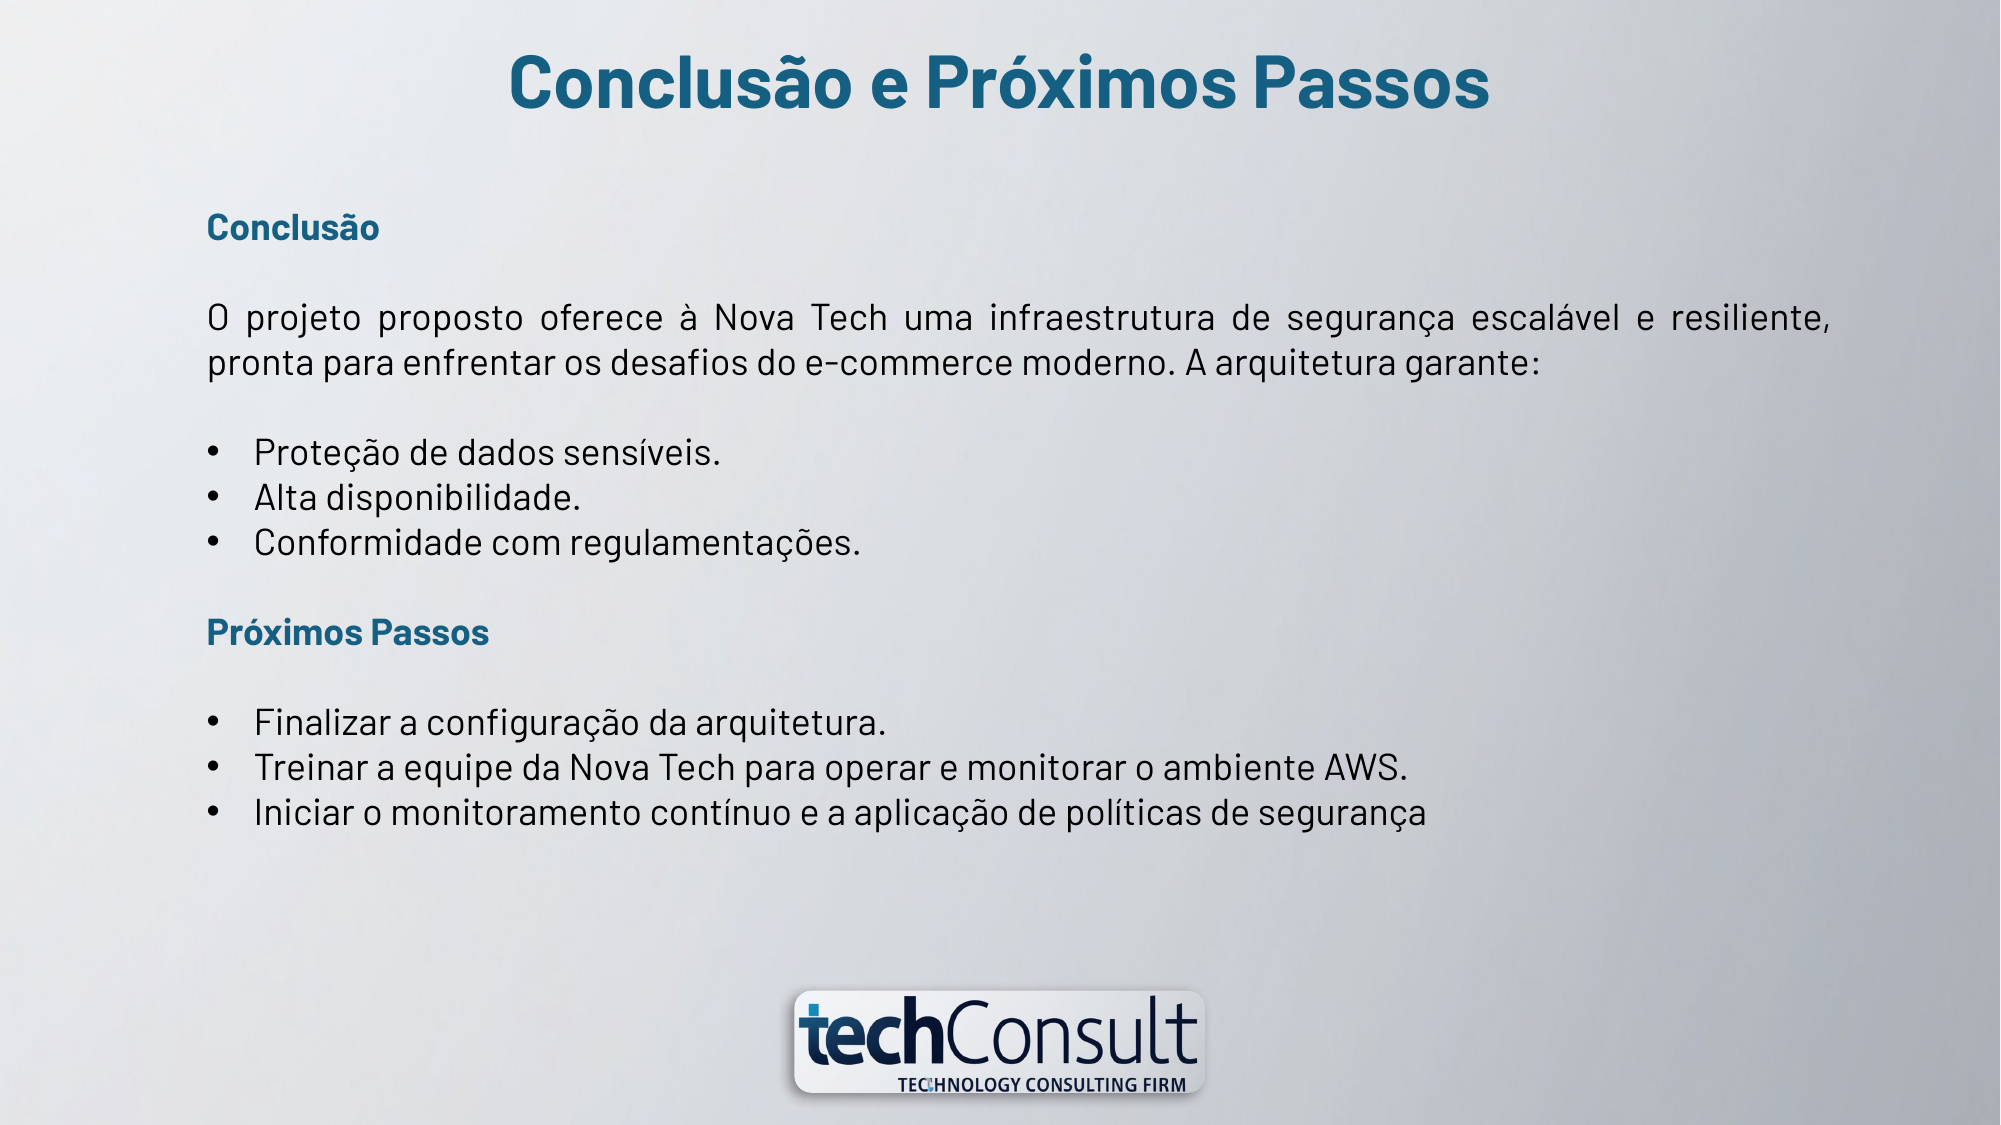

Conclusão e Próximos Passos
Conclusão

O projeto proposto oferece à Nova Tech uma infraestrutura de segurança escalável e resiliente, pronta para enfrentar os desafios do e-commerce moderno. A arquitetura garante:

Proteção de dados sensíveis.
Alta disponibilidade.
Conformidade com regulamentações.

Próximos Passos

Finalizar a configuração da arquitetura.
Treinar a equipe da Nova Tech para operar e monitorar o ambiente AWS.
Iniciar o monitoramento contínuo e a aplicação de políticas de segurança